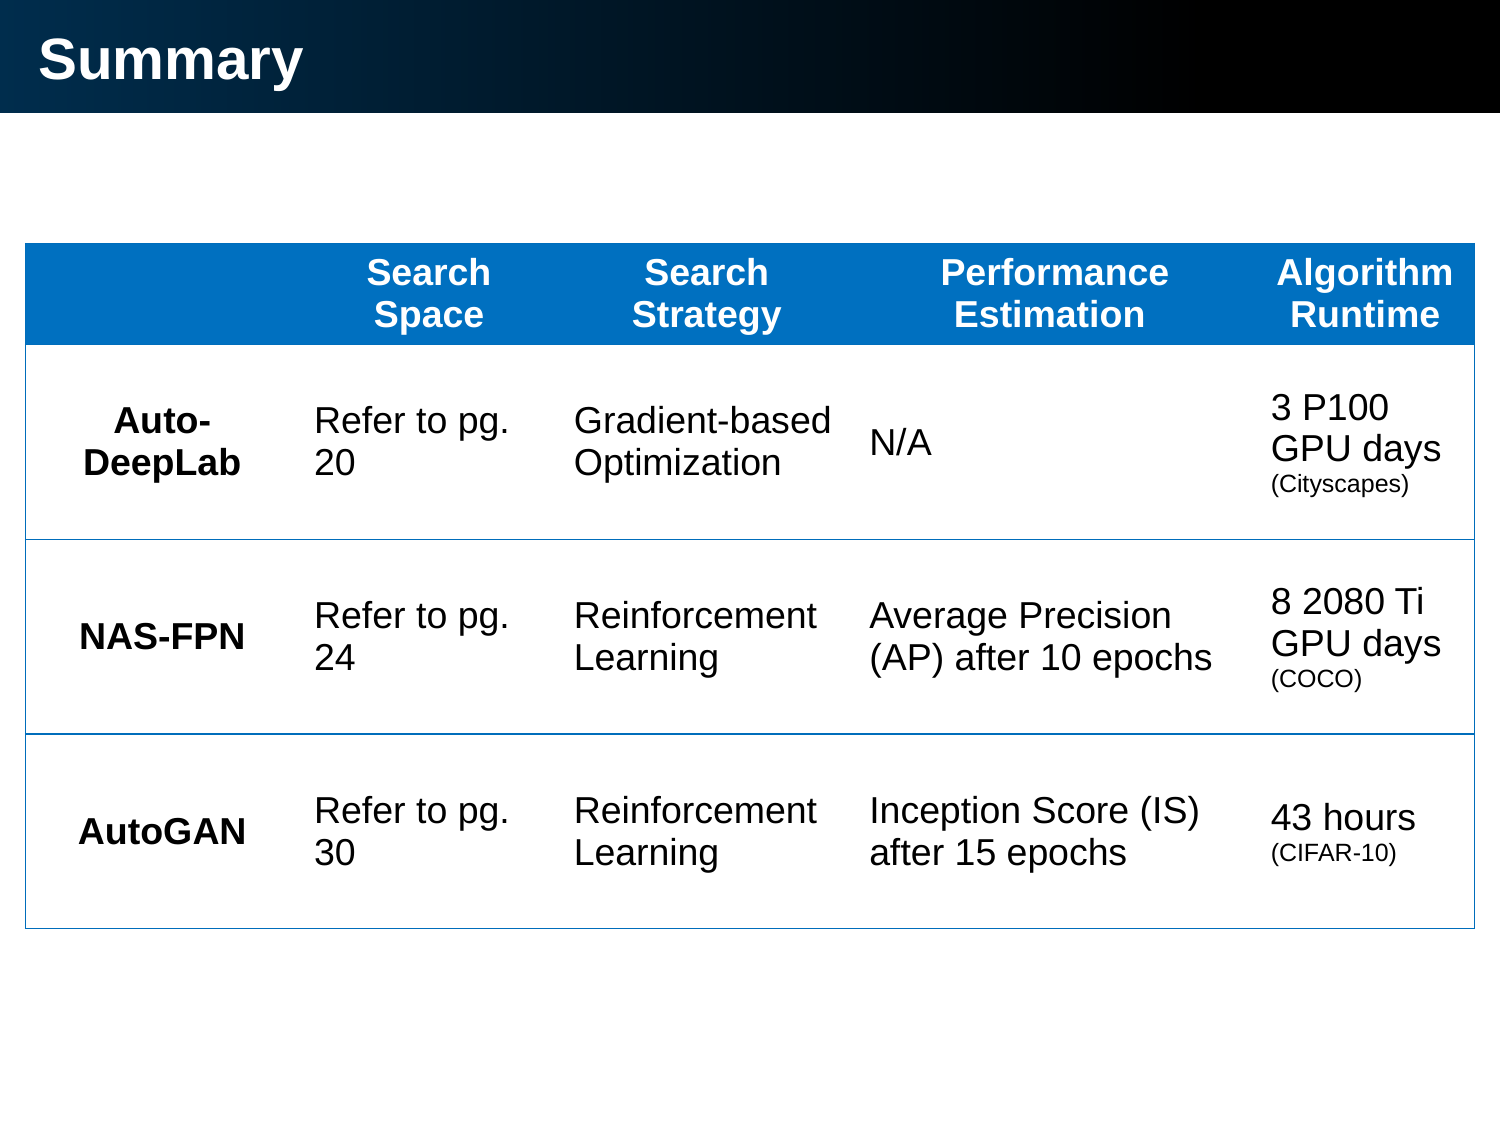

# Summary
|  | Search Space | Search Strategy | Performance Estimation | Algorithm Runtime |
| --- | --- | --- | --- | --- |
| Auto-DeepLab | Refer to pg. 20 | Gradient-based Optimization | N/A | 3 P100 GPU days (Cityscapes) |
| NAS-FPN | Refer to pg. 24 | Reinforcement Learning | Average Precision (AP) after 10 epochs | 8 2080 Ti GPU days (COCO) |
| AutoGAN | Refer to pg. 30 | Reinforcement Learning | Inception Score (IS) after 15 epochs | 43 hours (CIFAR-10) |